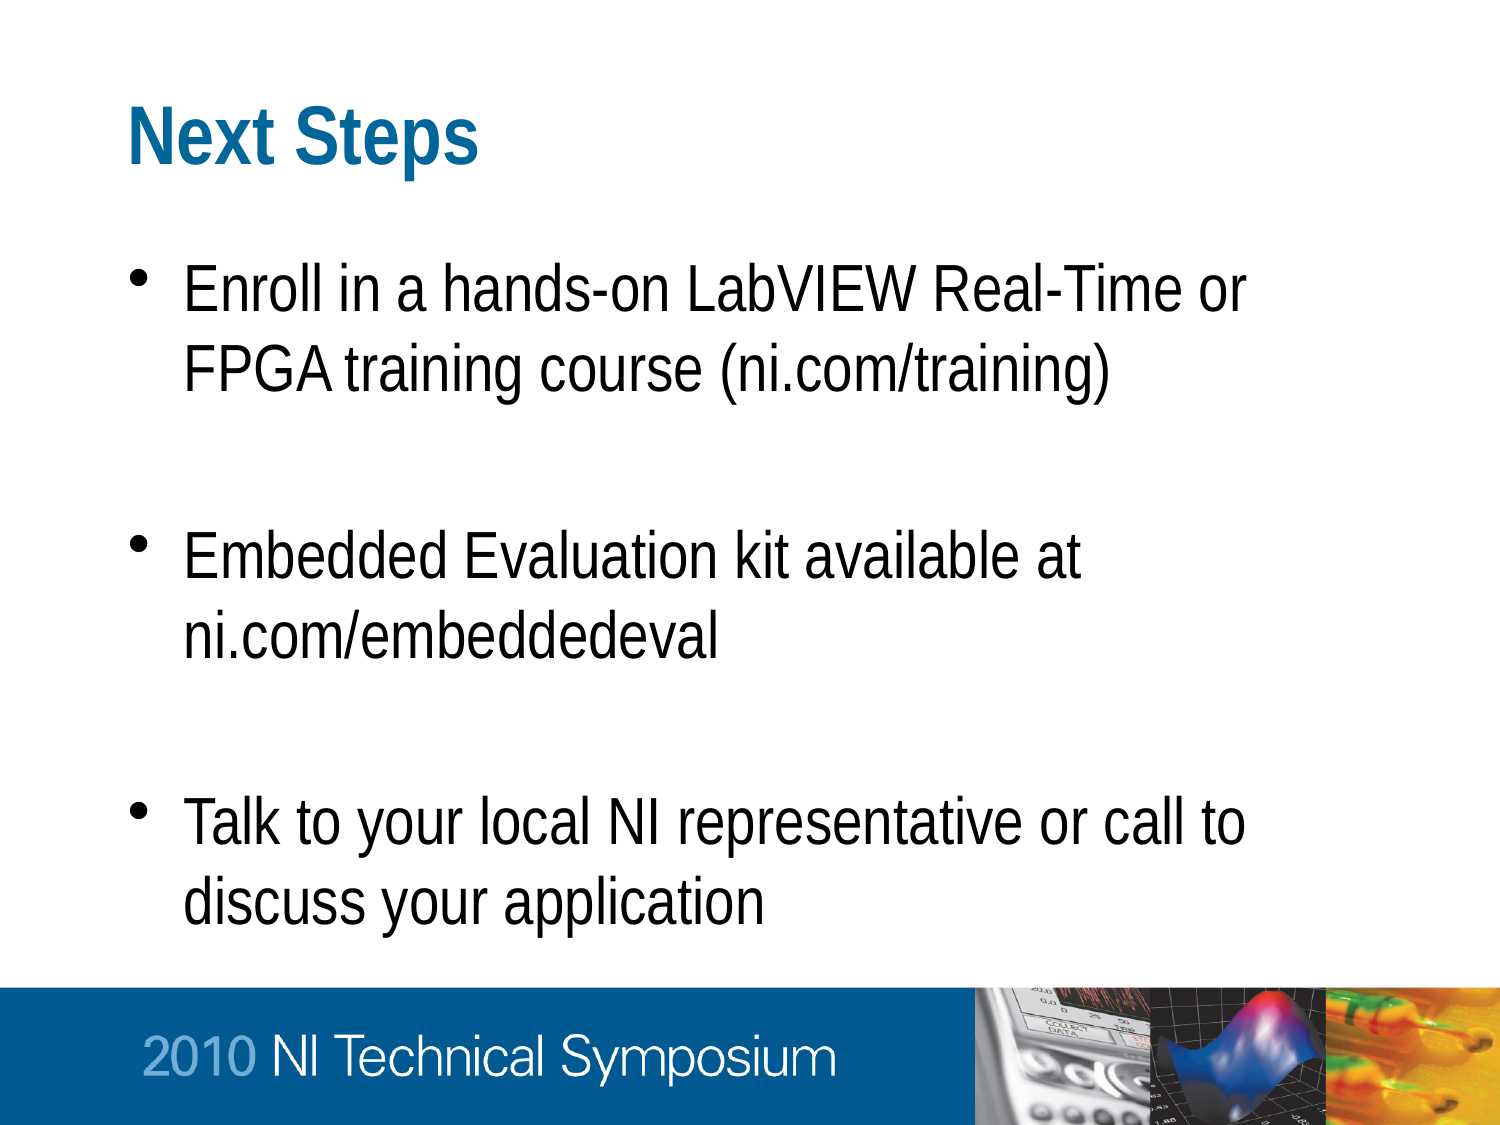

# Next Steps
Enroll in a hands-on LabVIEW Real-Time or FPGA training course (ni.com/training)

Embedded Evaluation kit available at ni.com/embeddedeval

Talk to your local NI representative or call to discuss your application